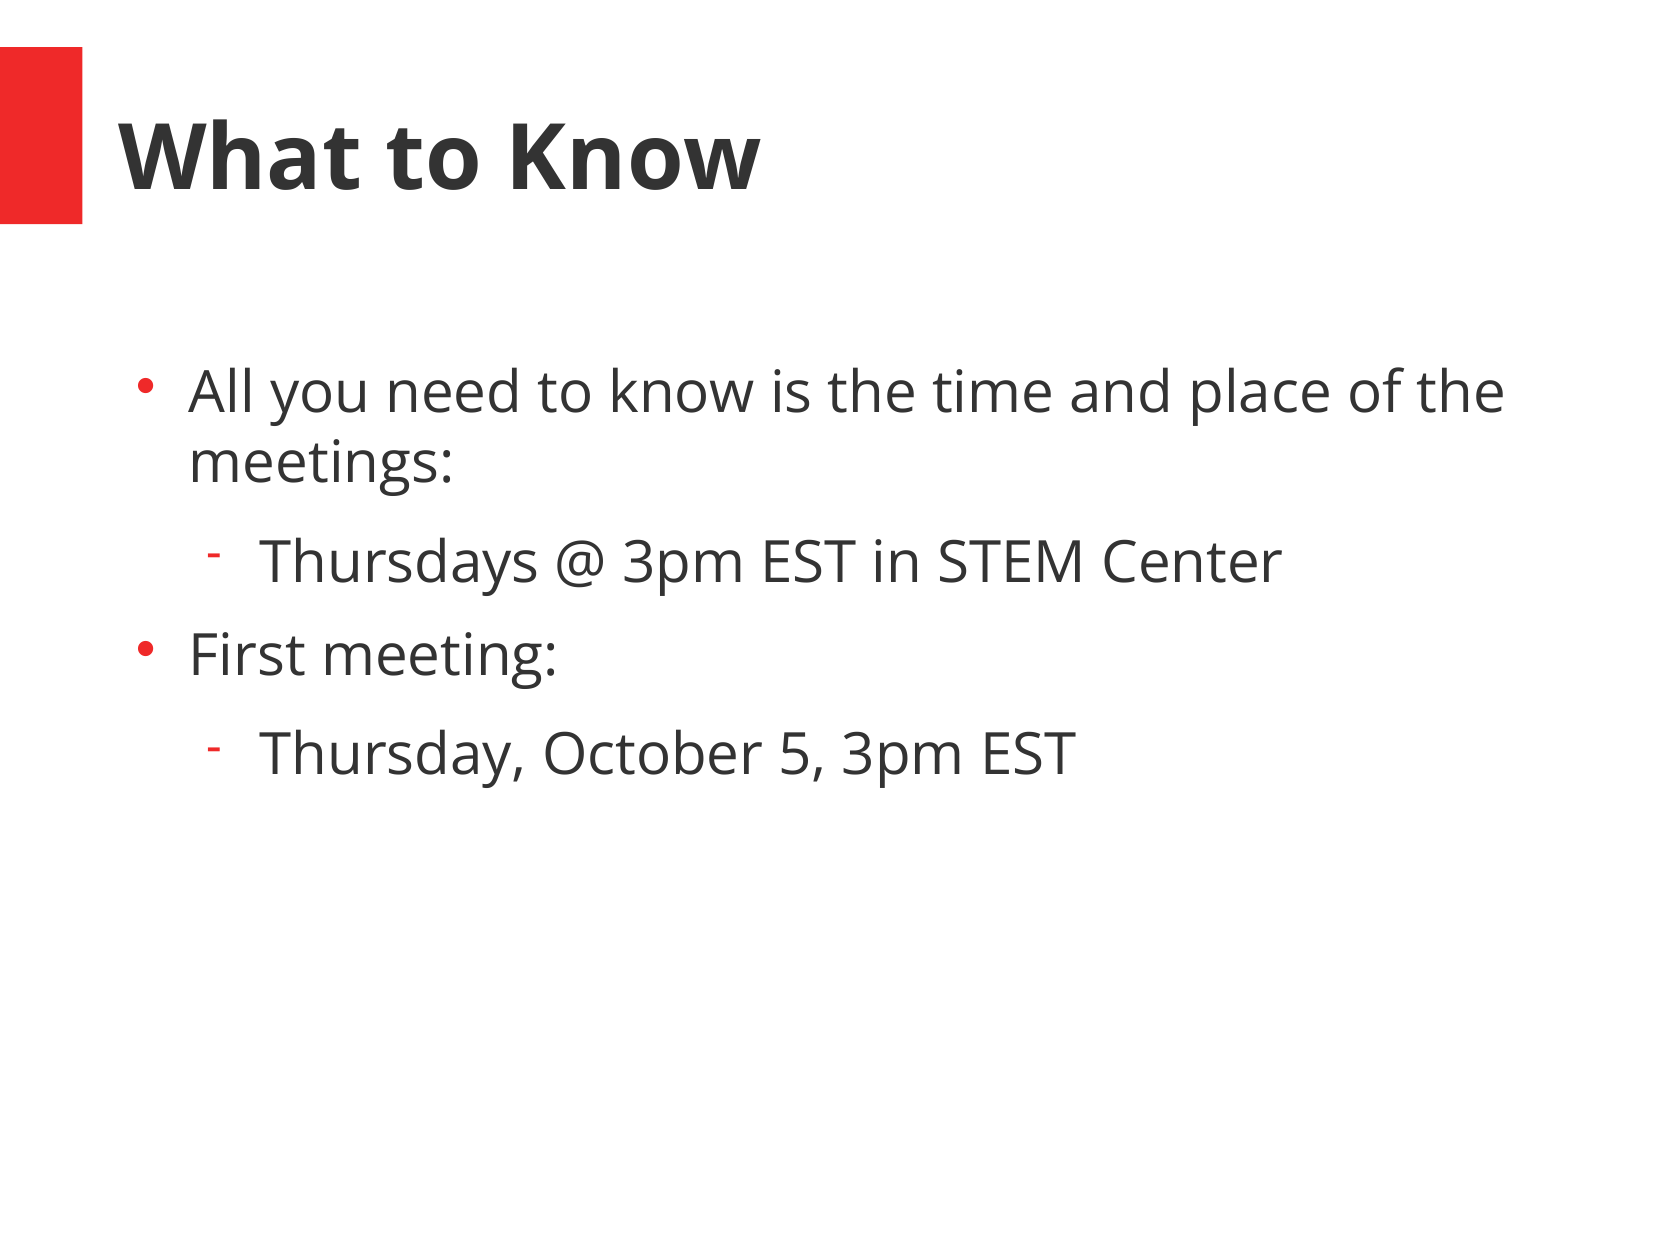

What to Know
All you need to know is the time and place of the meetings:
Thursdays @ 3pm EST in STEM Center
First meeting:
Thursday, October 5, 3pm EST